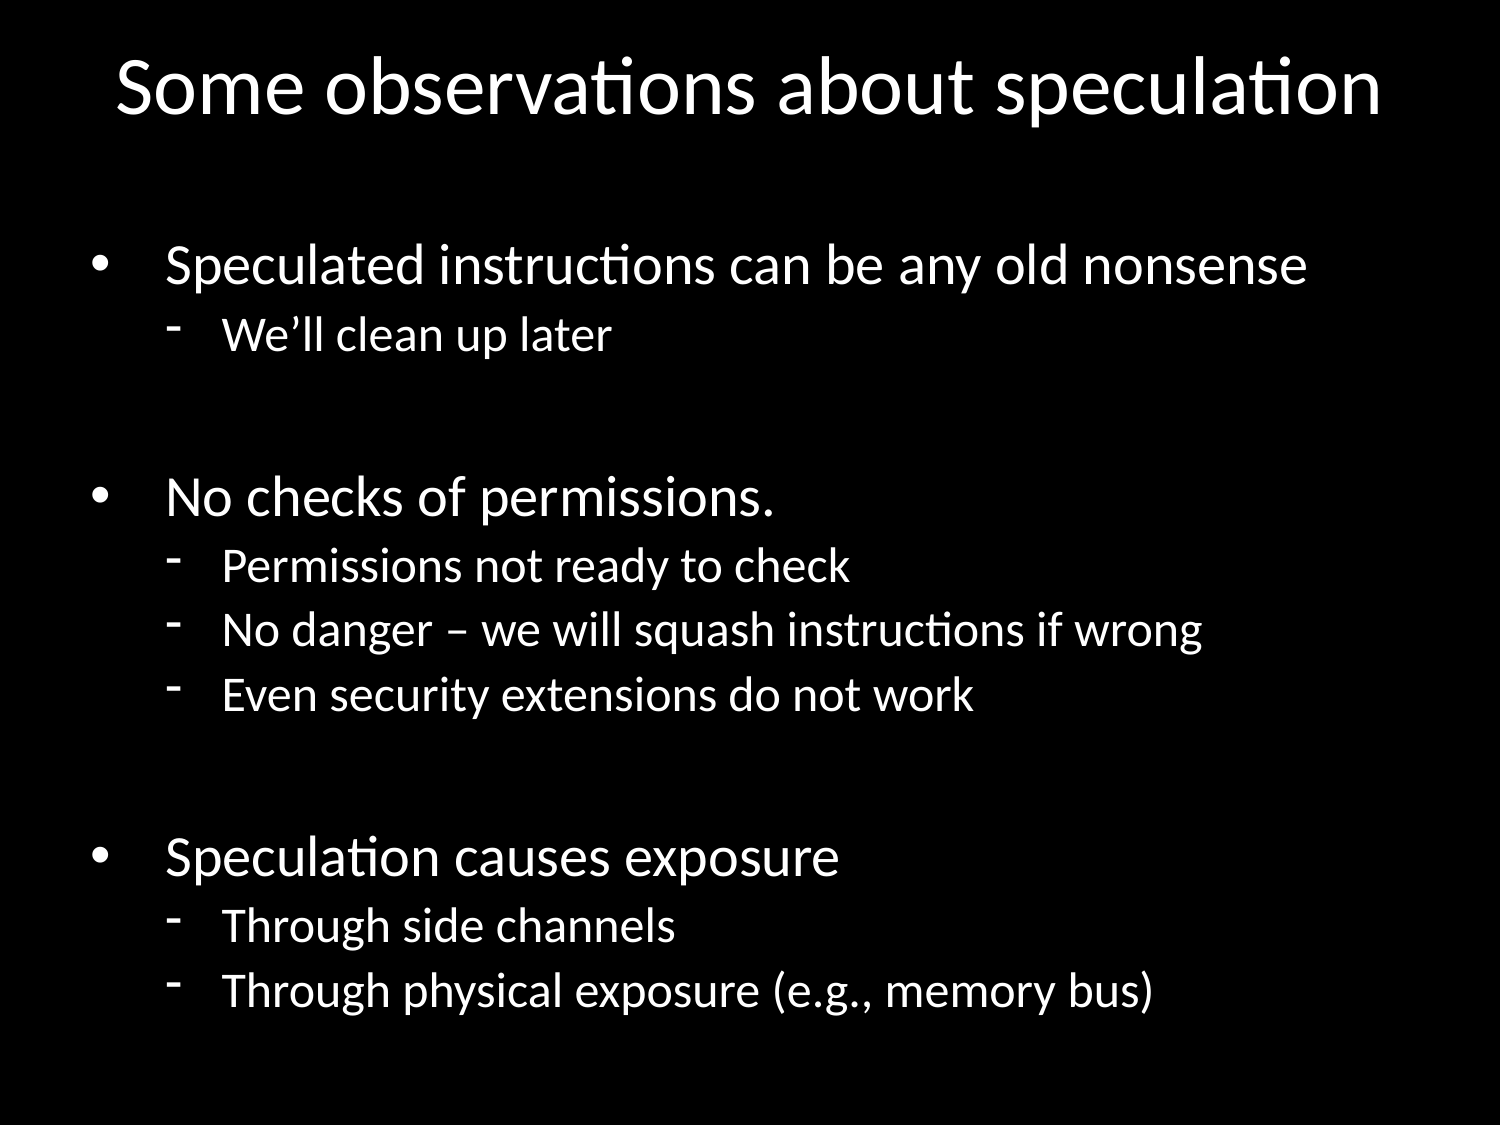

# Some observations about speculation
Speculated instructions can be any old nonsense
We’ll clean up later

No checks of permissions.
Permissions not ready to check
No danger – we will squash instructions if wrong
Even security extensions do not work

Speculation causes exposure
Through side channels
Through physical exposure (e.g., memory bus)